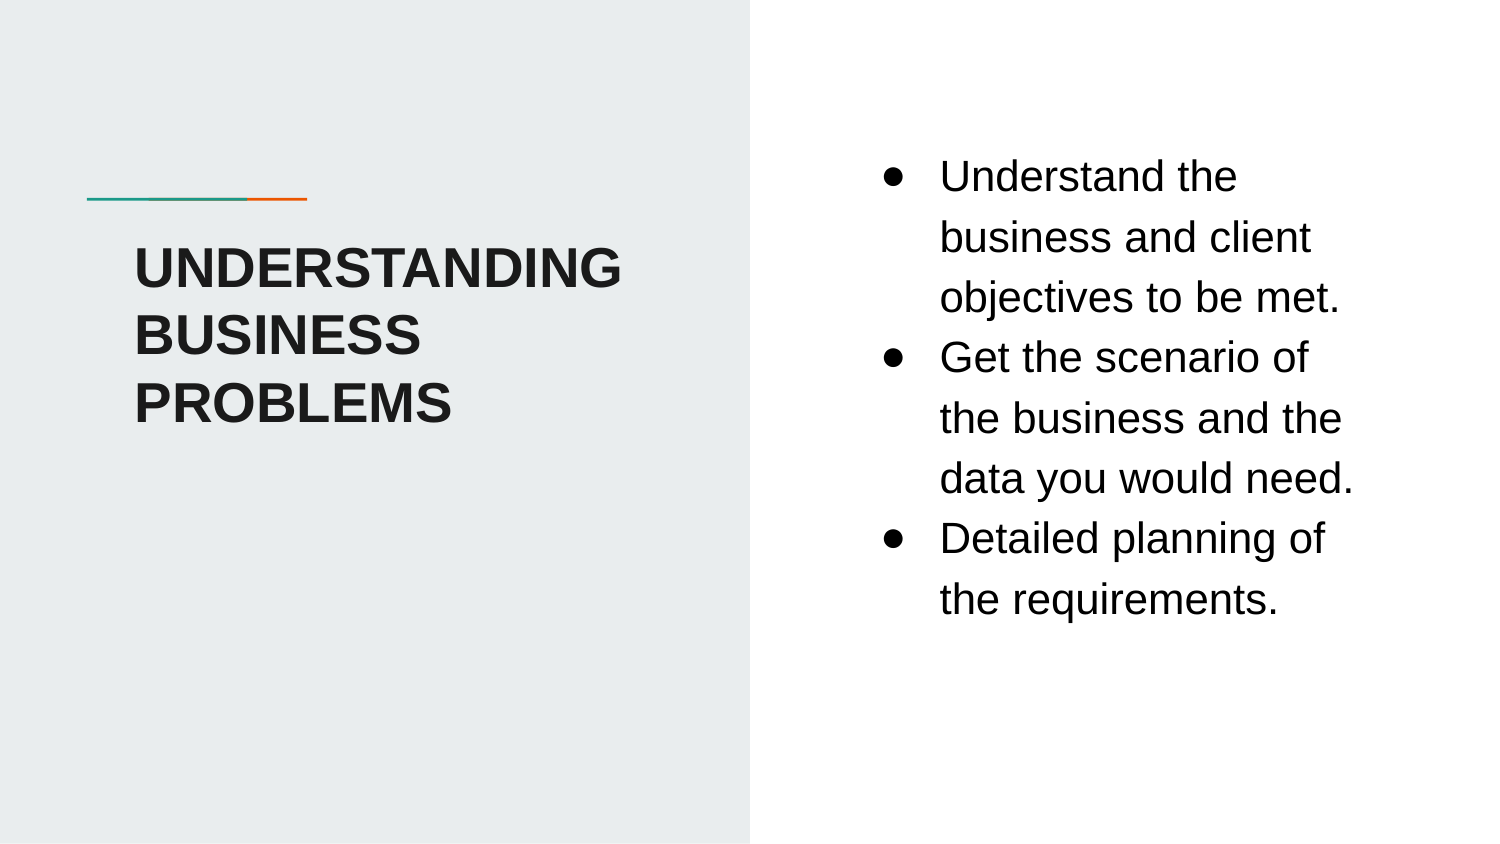

Understand the business and client objectives to be met.
Get the scenario of the business and the data you would need.
Detailed planning of the requirements.

# UNDERSTANDING BUSINESS PROBLEMS